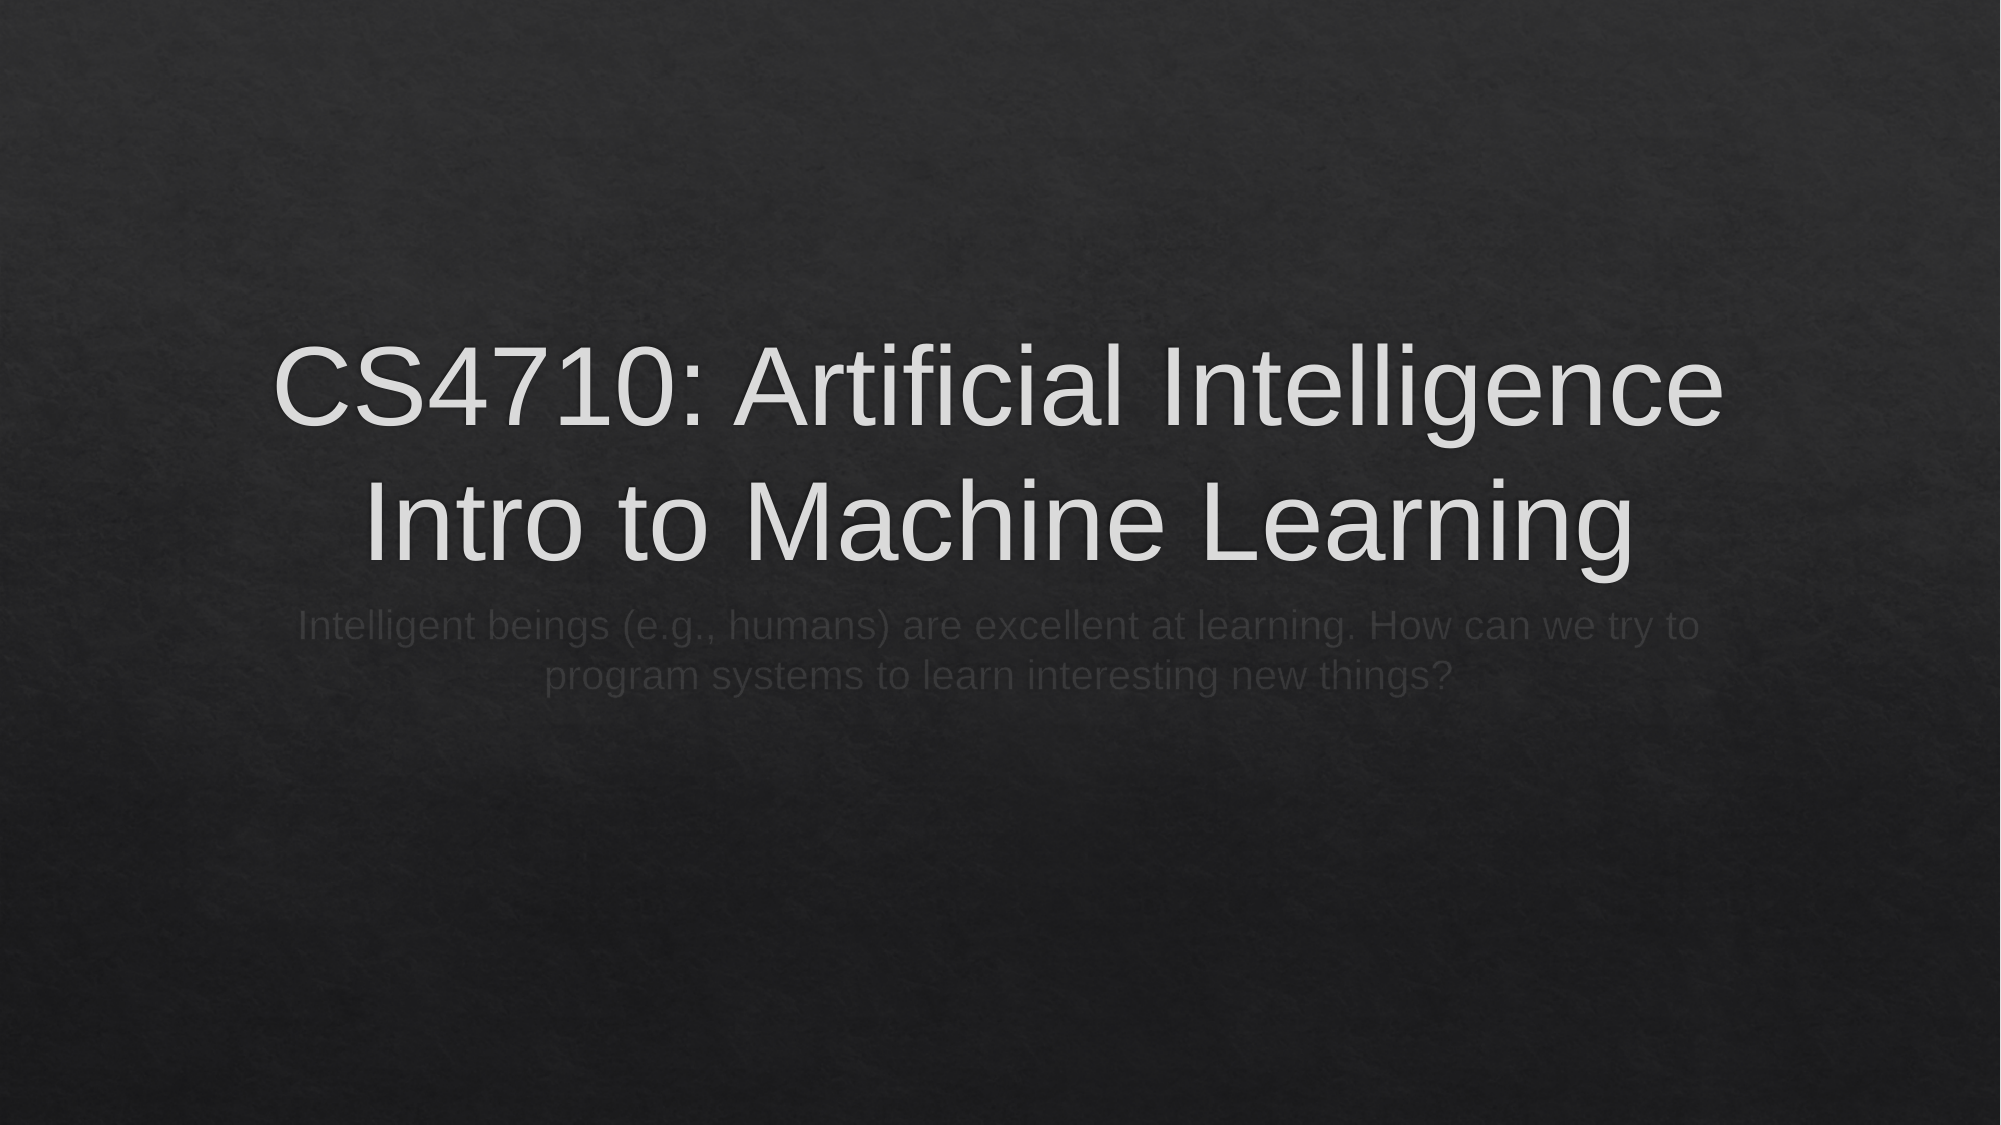

# CS4710: Artificial Intelligence Intro to Machine Learning
Intelligent beings (e.g., humans) are excellent at learning. How can we try to program systems to learn interesting new things?